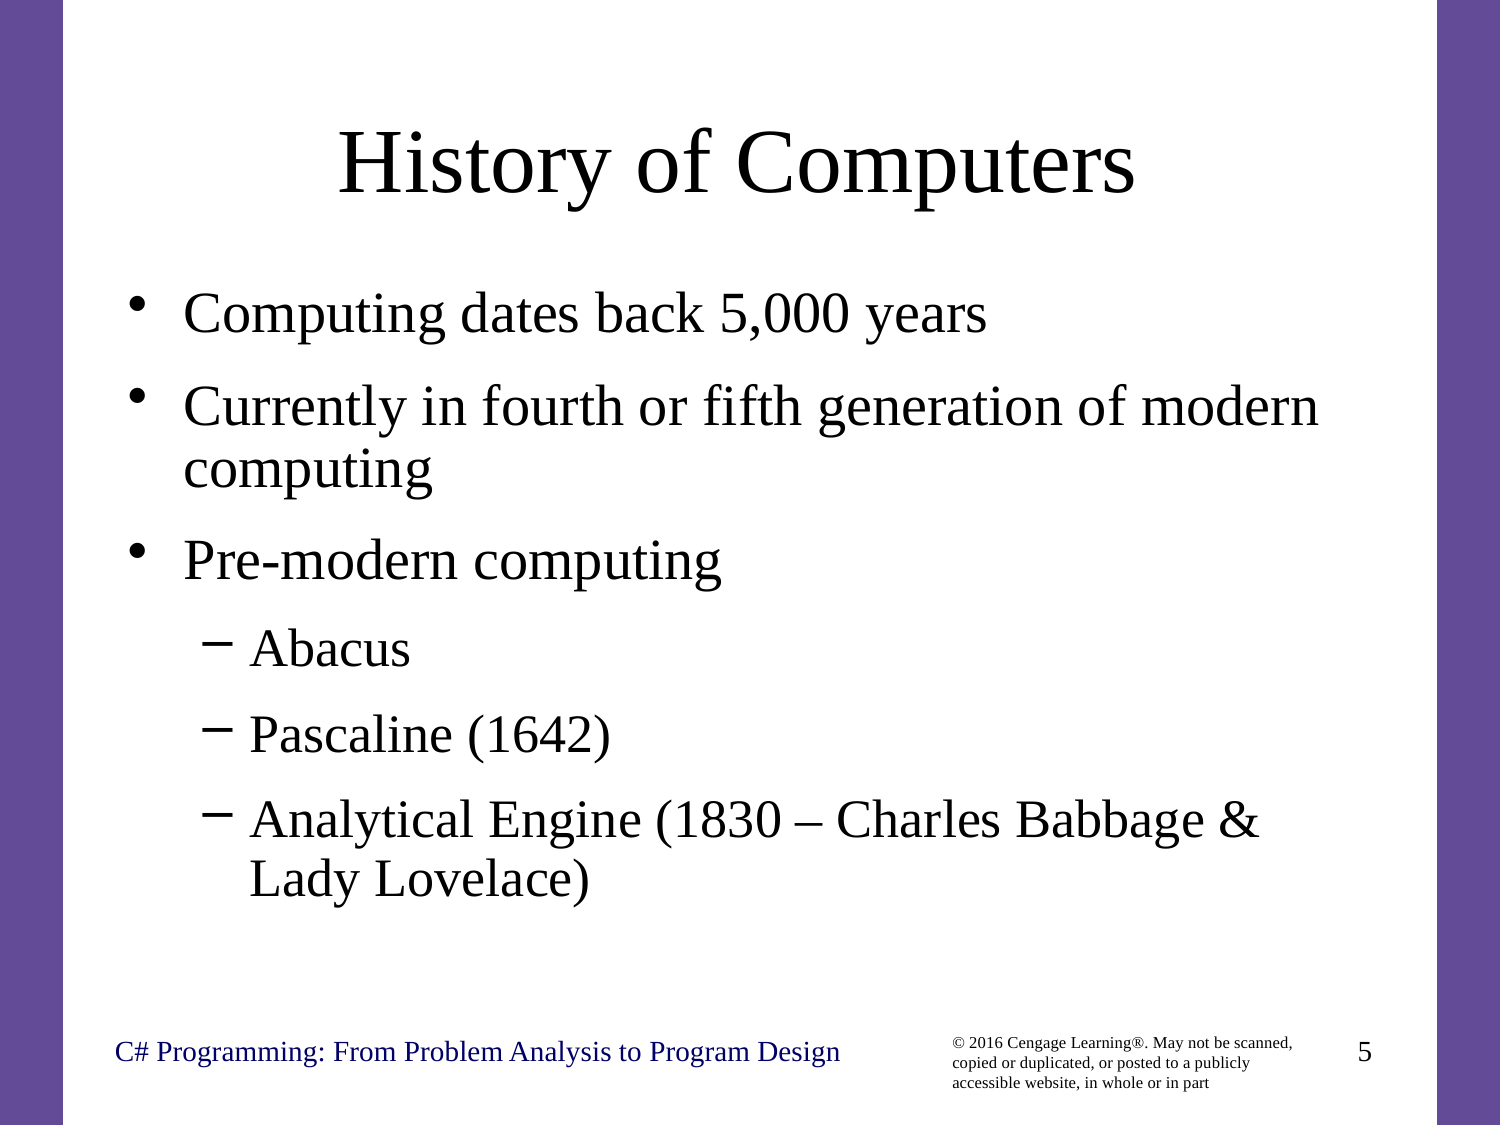

# History of Computers
Computing dates back 5,000 years
Currently in fourth or fifth generation of modern computing
Pre-modern computing
Abacus
Pascaline (1642)
Analytical Engine (1830 – Charles Babbage & Lady Lovelace)
C# Programming: From Problem Analysis to Program Design

5